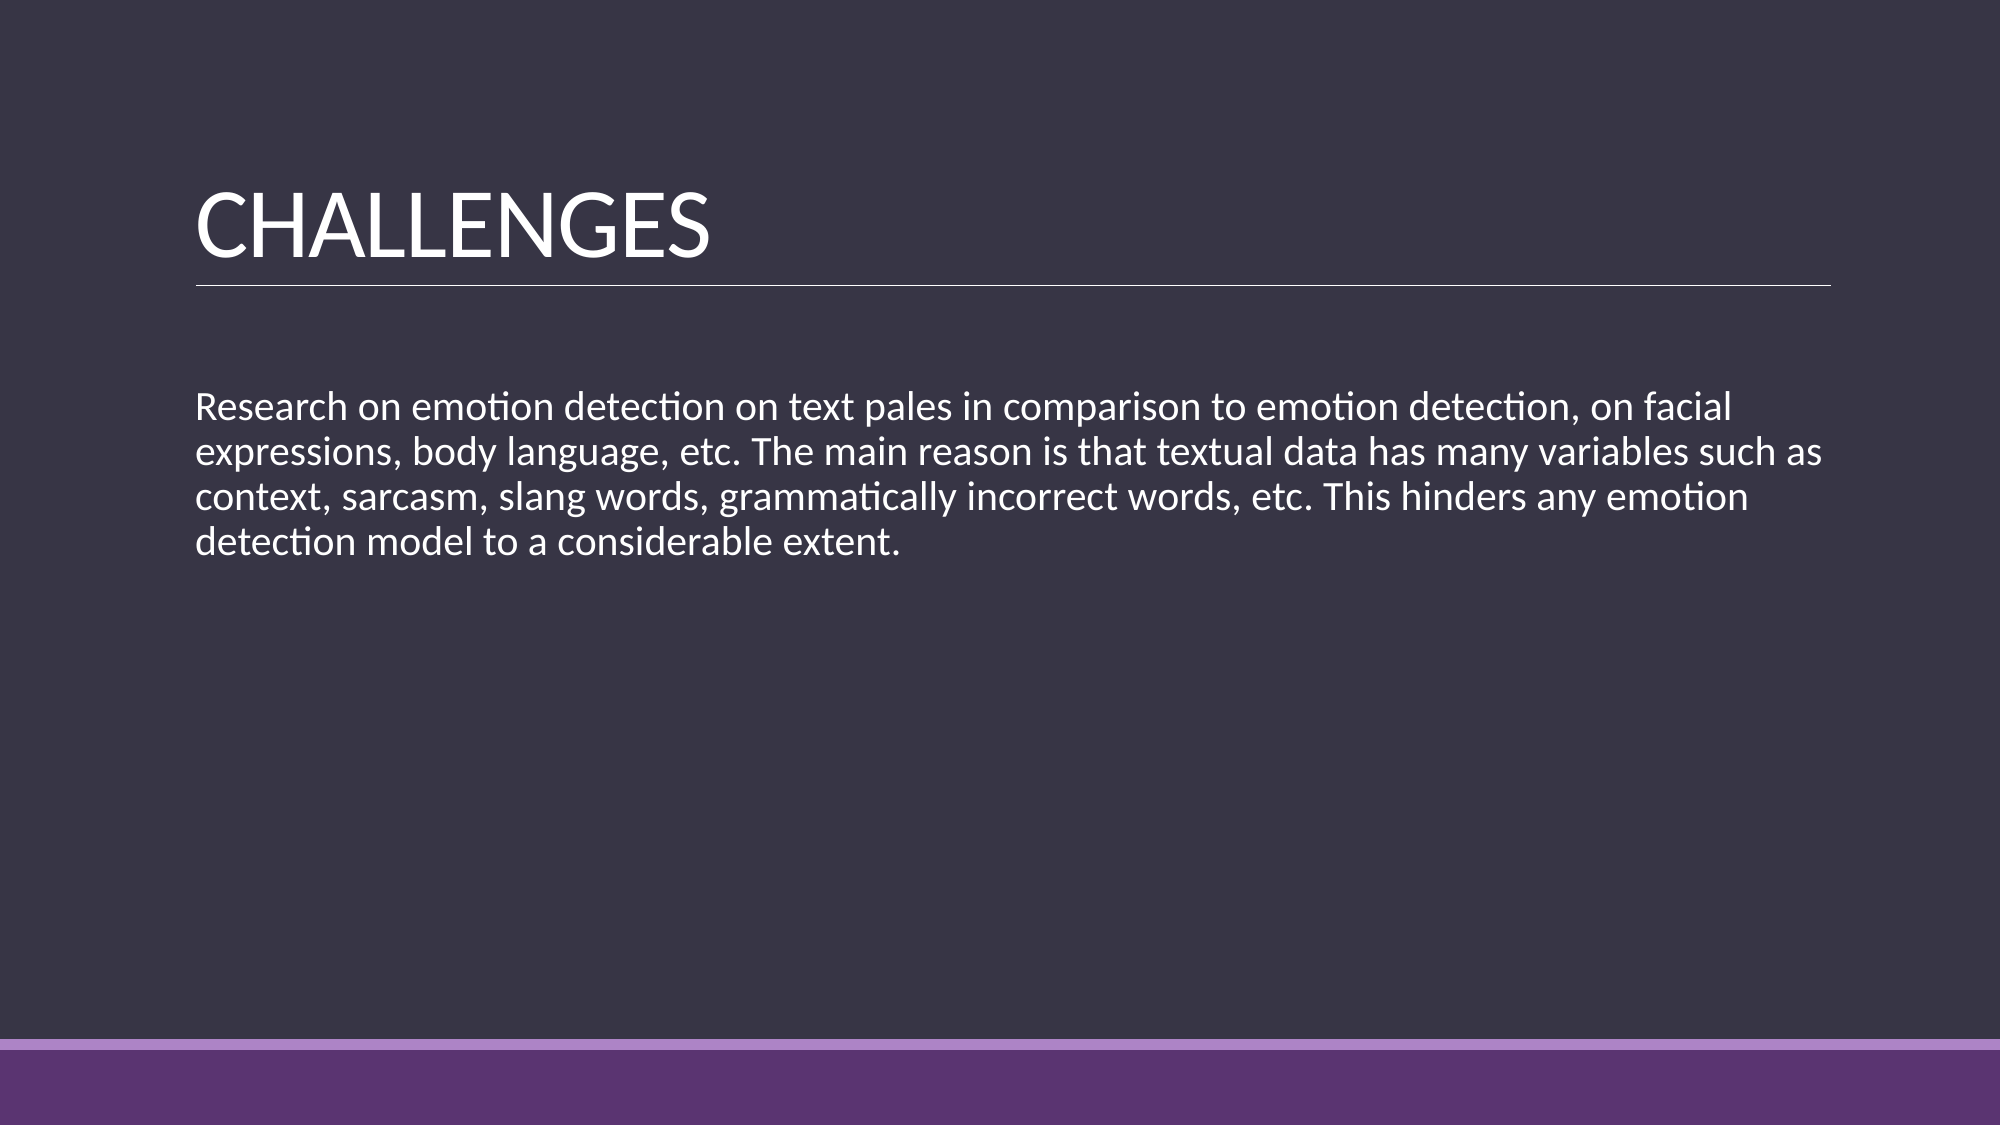

# CHALLENGES

Research on emotion detection on text pales in comparison to emotion detection, on facial expressions, body language, etc. The main reason is that textual data has many variables such as context, sarcasm, slang words, grammatically incorrect words, etc. This hinders any emotion detection model to a considerable extent.